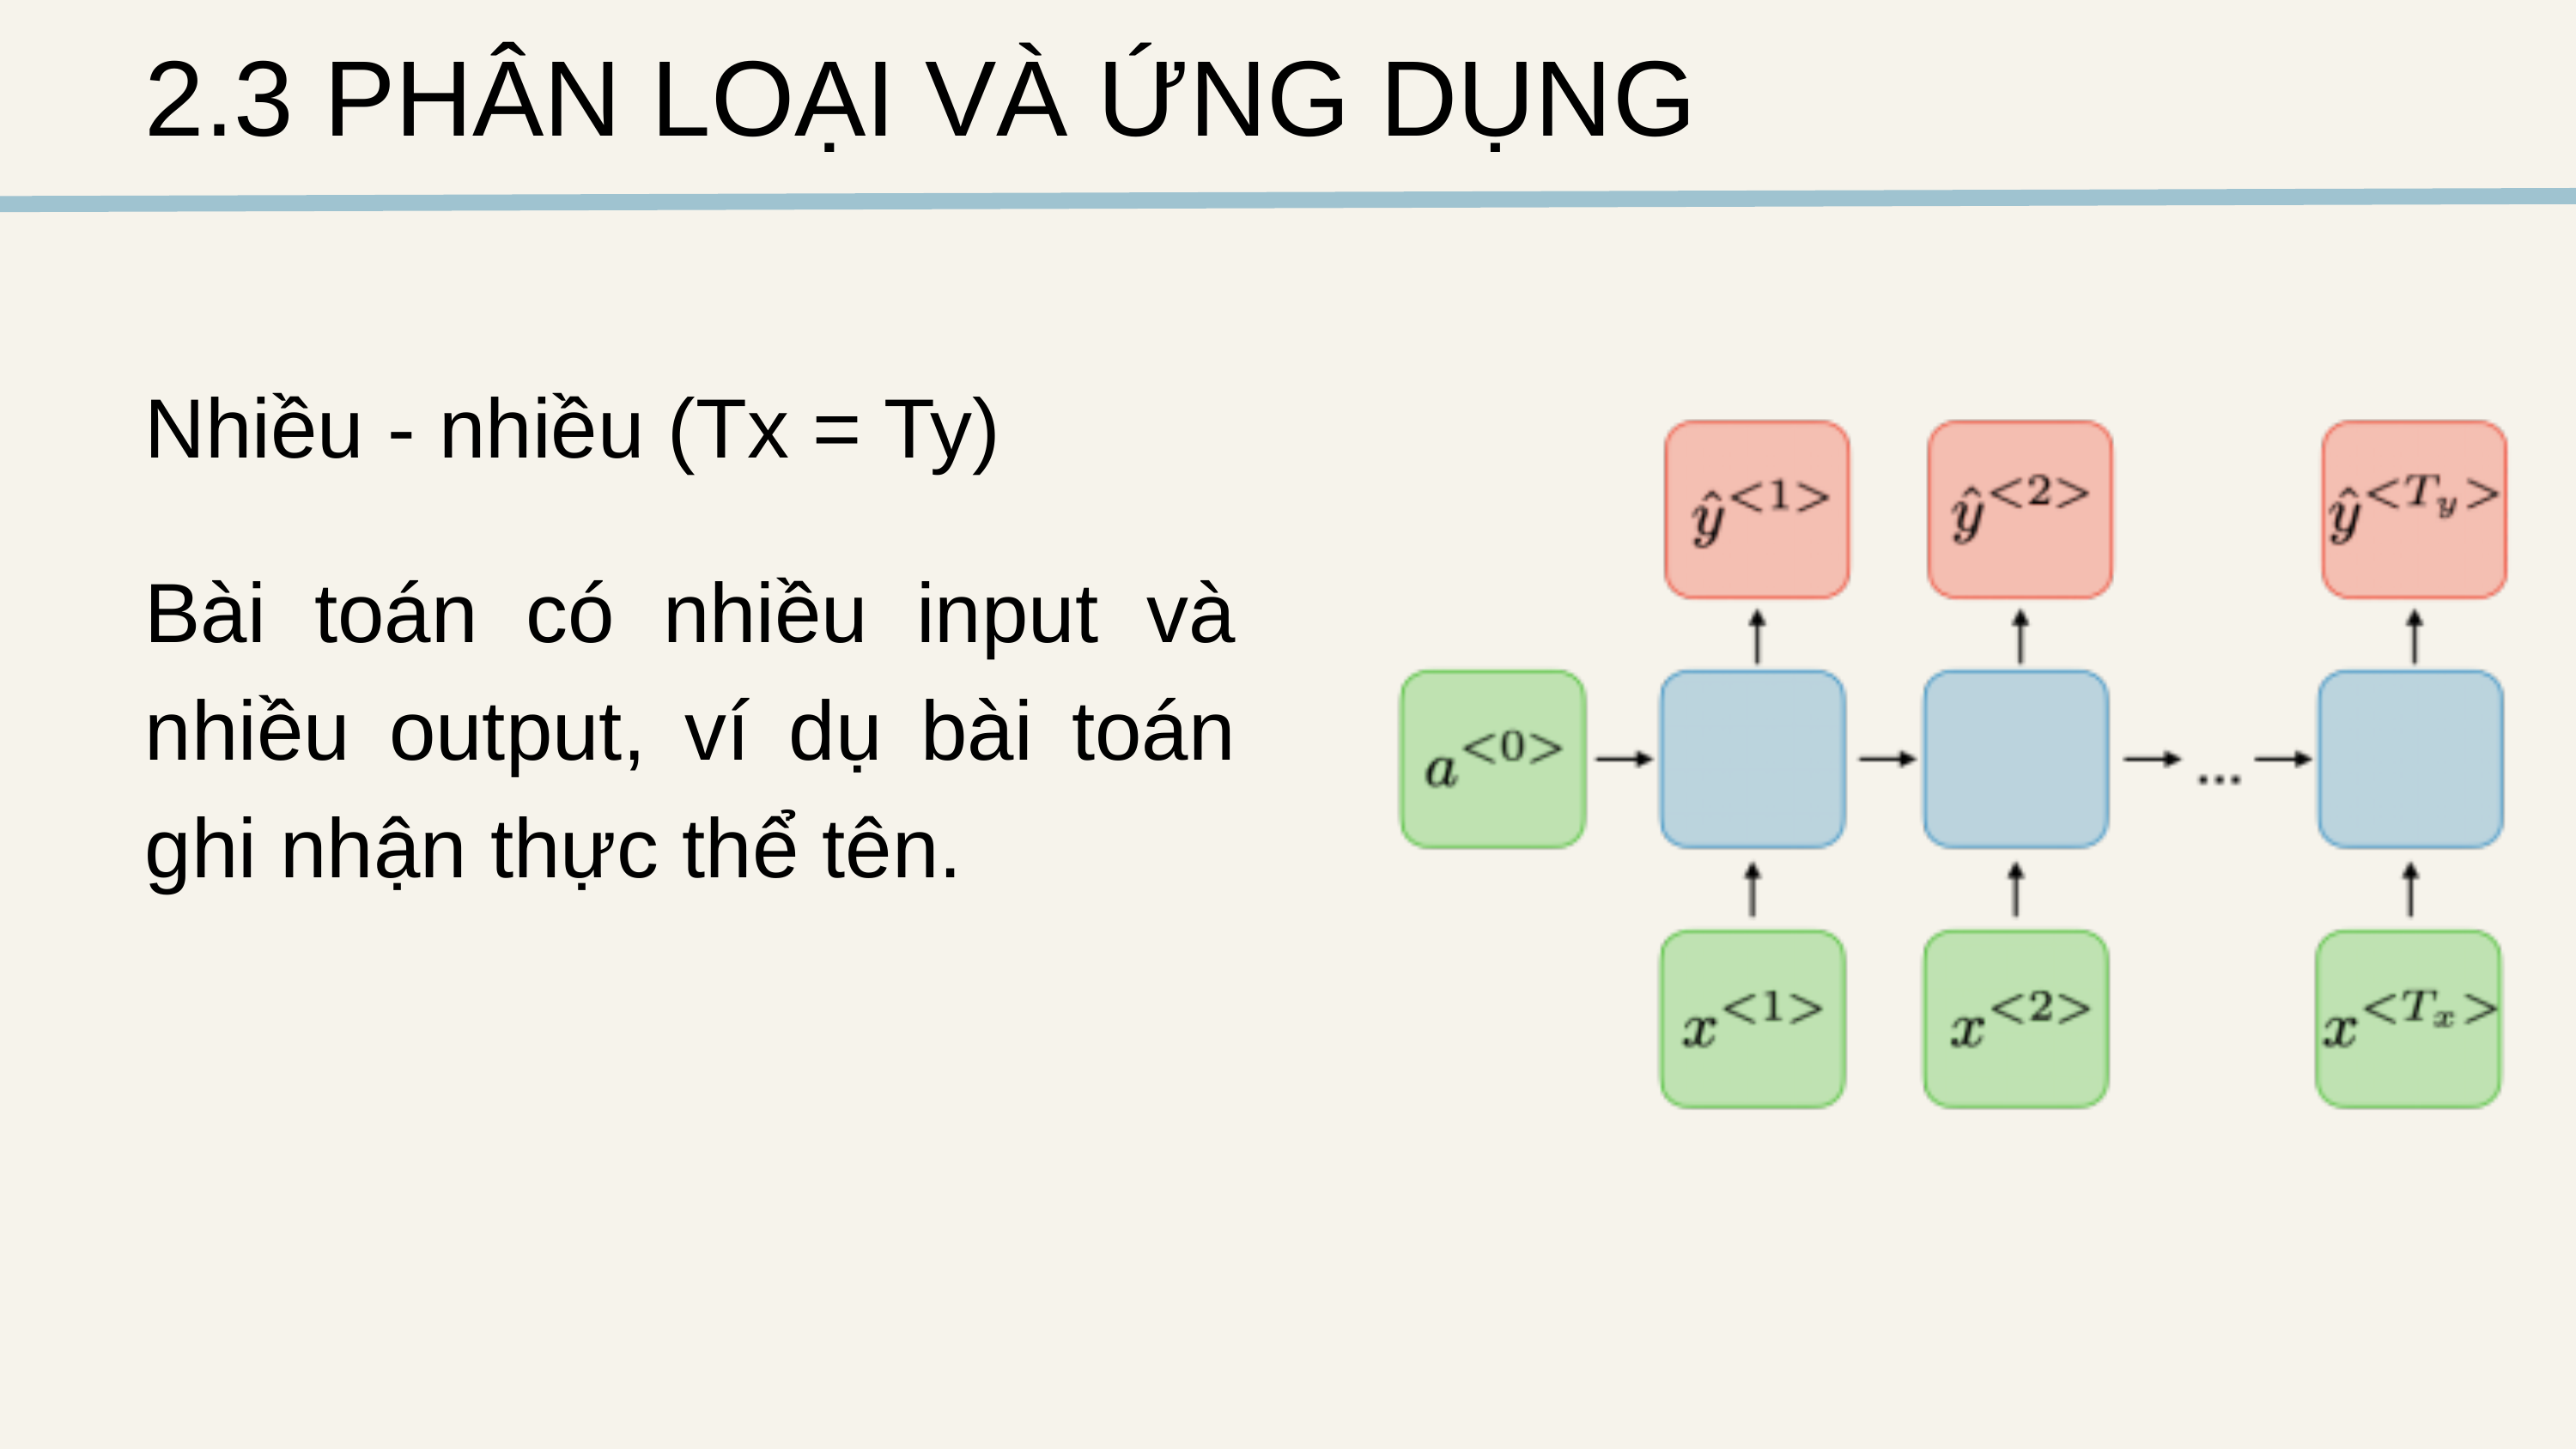

2.3 PHÂN LOẠI VÀ ỨNG DỤNG

Nhiều - nhiều (Tx = Ty)

Bài toán có nhiều input và nhiều output, ví dụ bài toán ghi nhận thực thể tên.